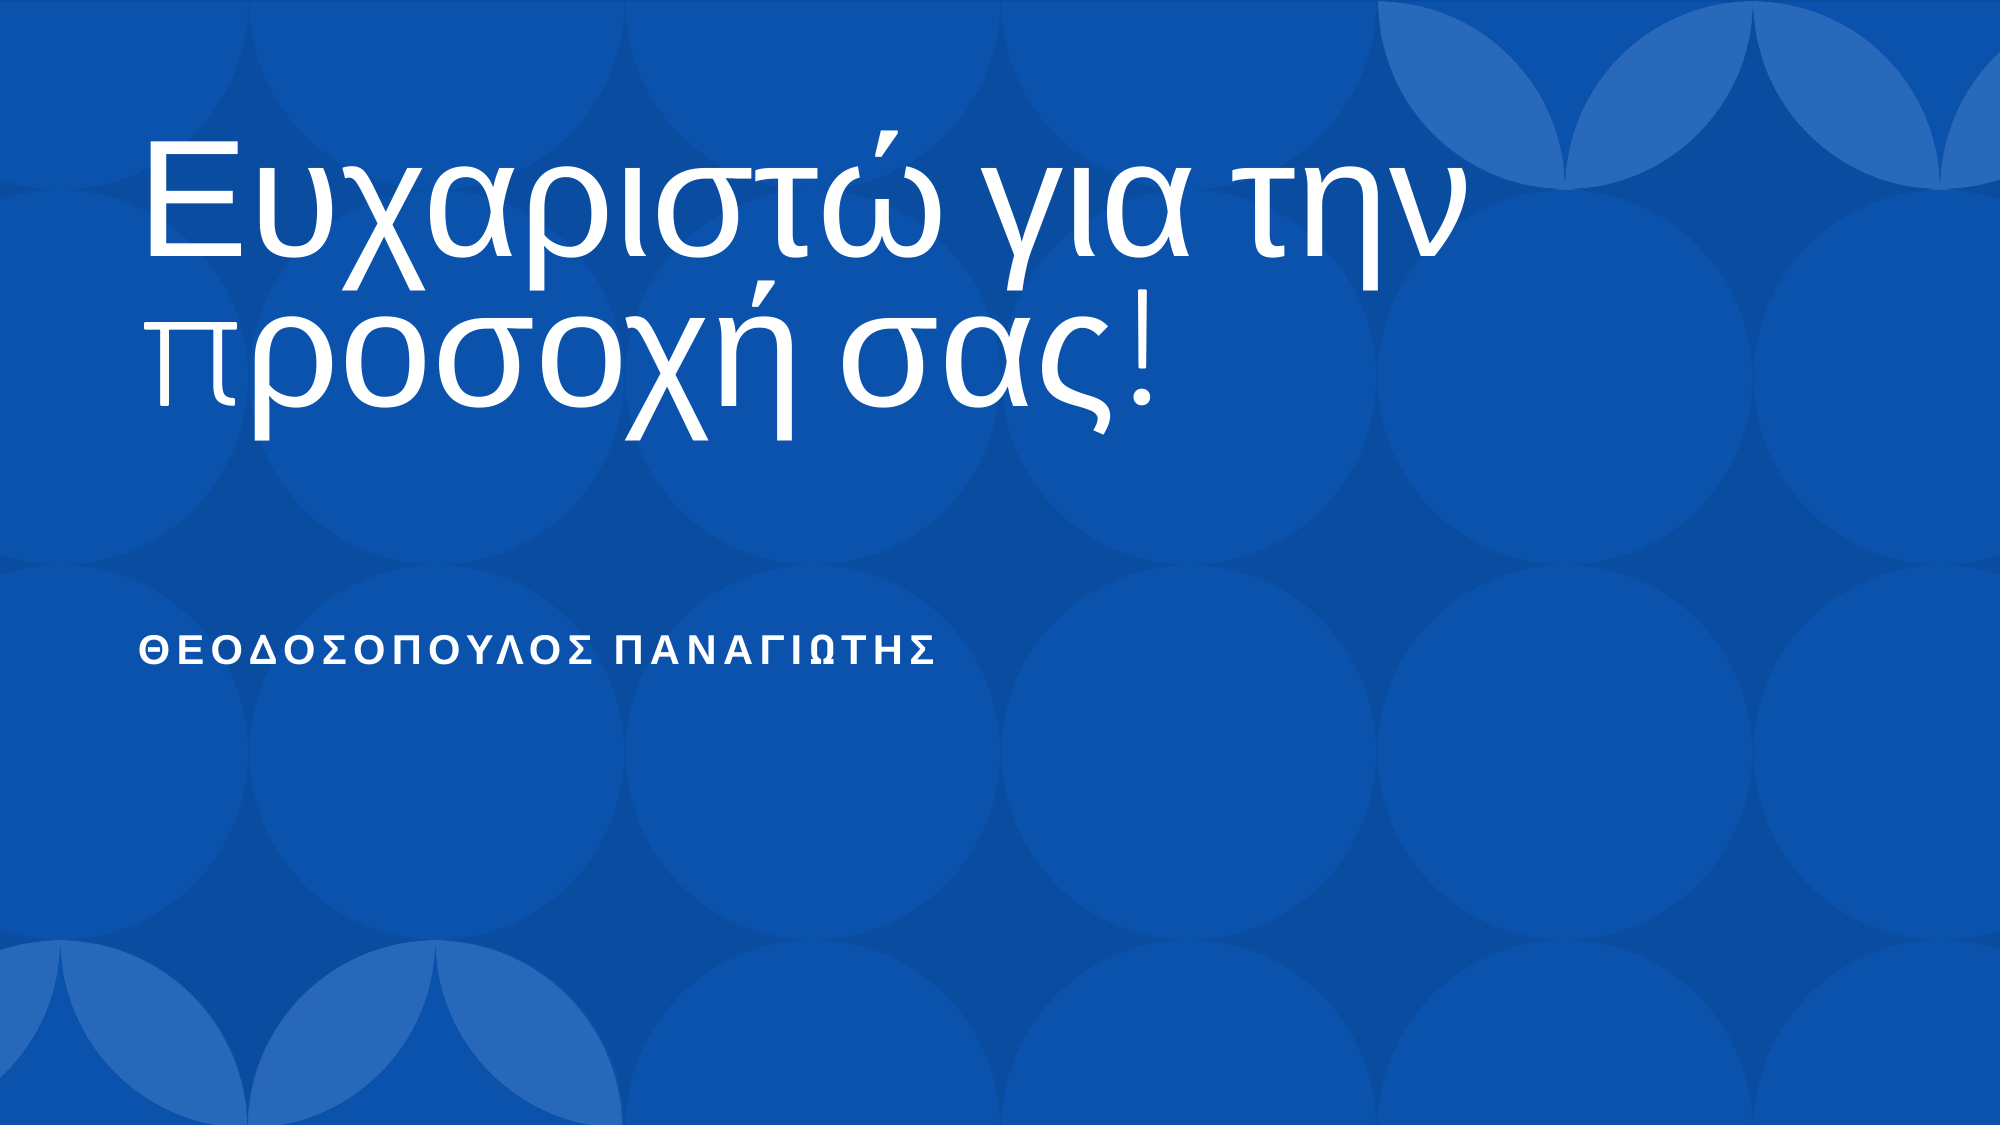

# Ευχαριστώ για την προσοχή σας!
Θεοδοσοπουλοσ παναγιωτησ